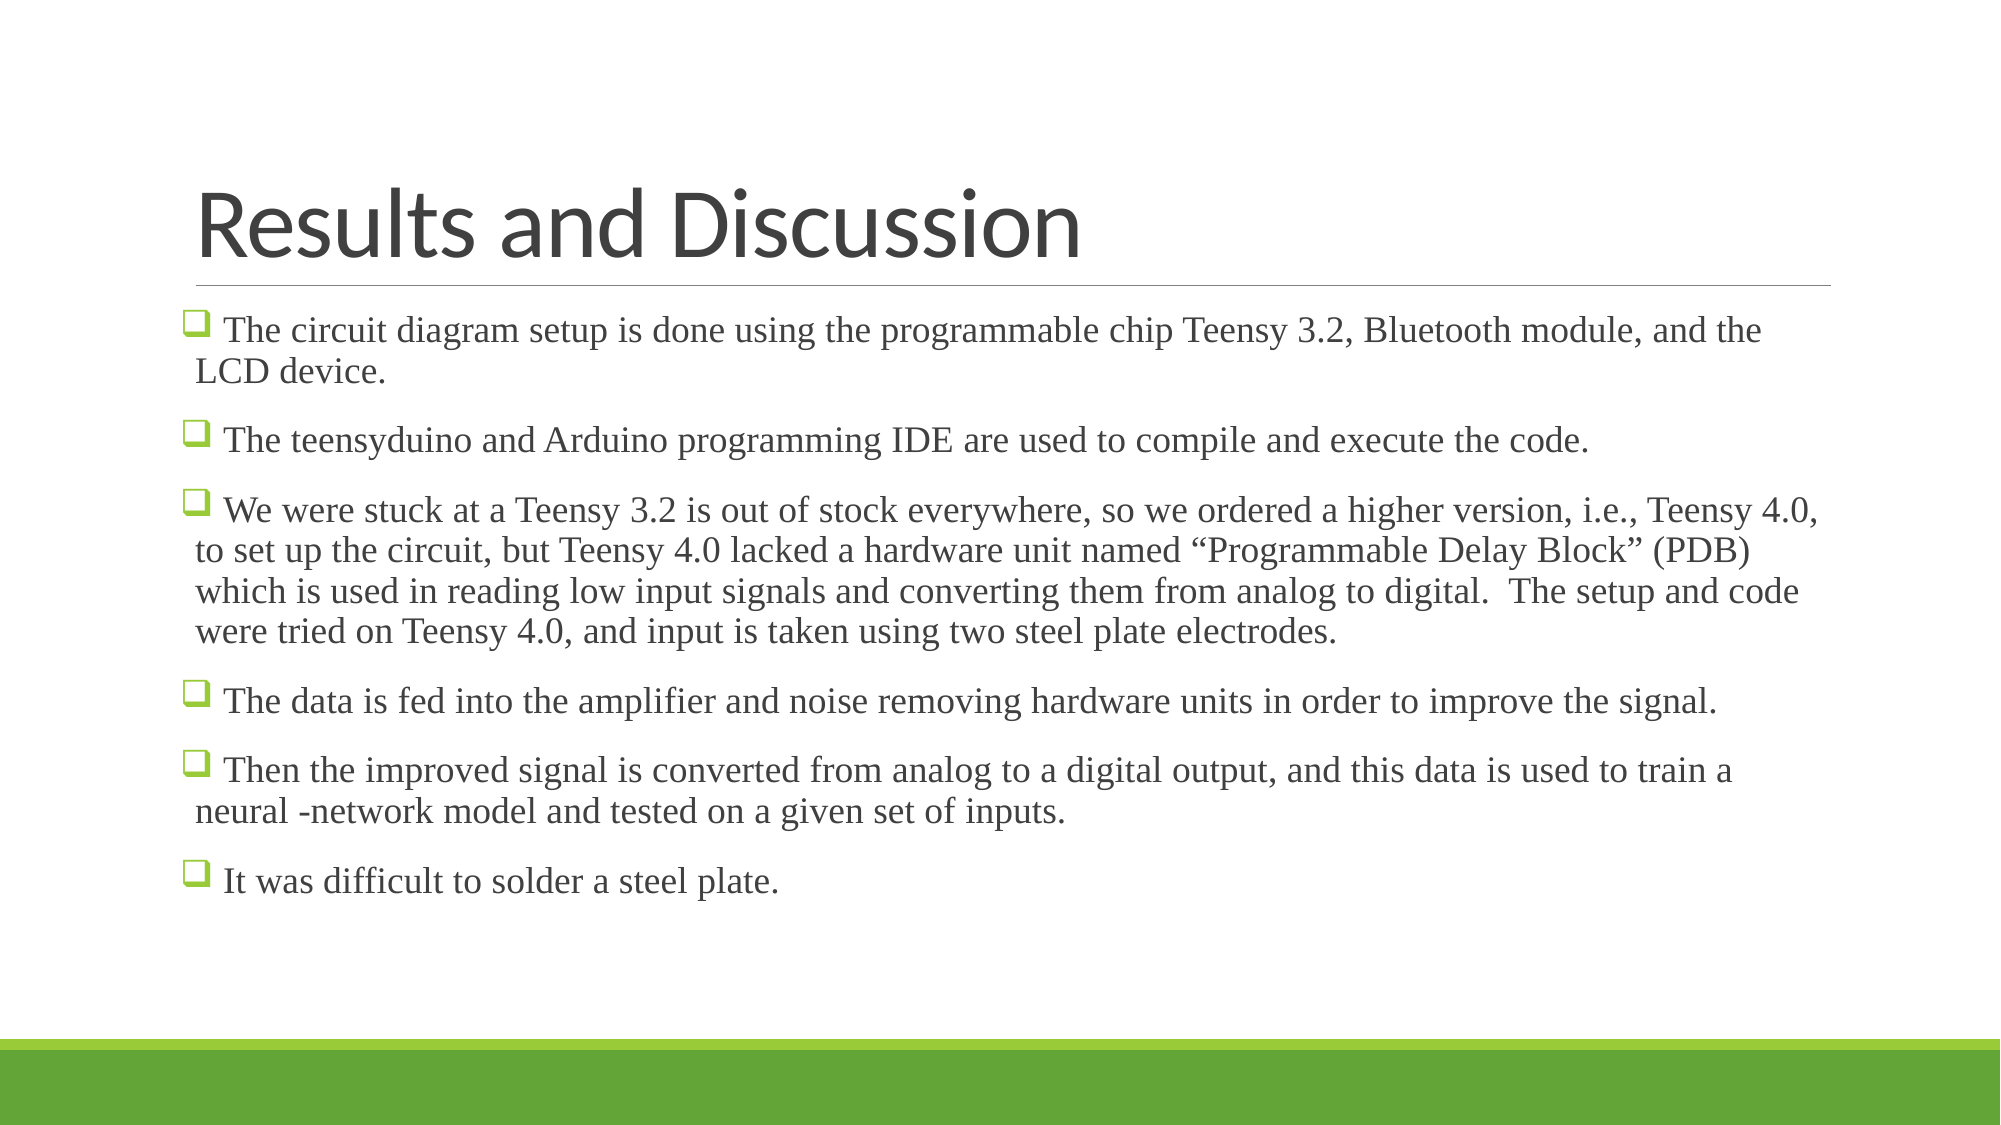

# Results and Discussion
 The circuit diagram setup is done using the programmable chip Teensy 3.2, Bluetooth module, and the LCD device.
 The teensyduino and Arduino programming IDE are used to compile and execute the code.
 We were stuck at a Teensy 3.2 is out of stock everywhere, so we ordered a higher version, i.e., Teensy 4.0, to set up the circuit, but Teensy 4.0 lacked a hardware unit named “Programmable Delay Block” (PDB) which is used in reading low input signals and converting them from analog to digital.  The setup and code were tried on Teensy 4.0, and input is taken using two steel plate electrodes.
 The data is fed into the amplifier and noise removing hardware units in order to improve the signal.
 Then the improved signal is converted from analog to a digital output, and this data is used to train a neural -network model and tested on a given set of inputs.
 It was difficult to solder a steel plate.